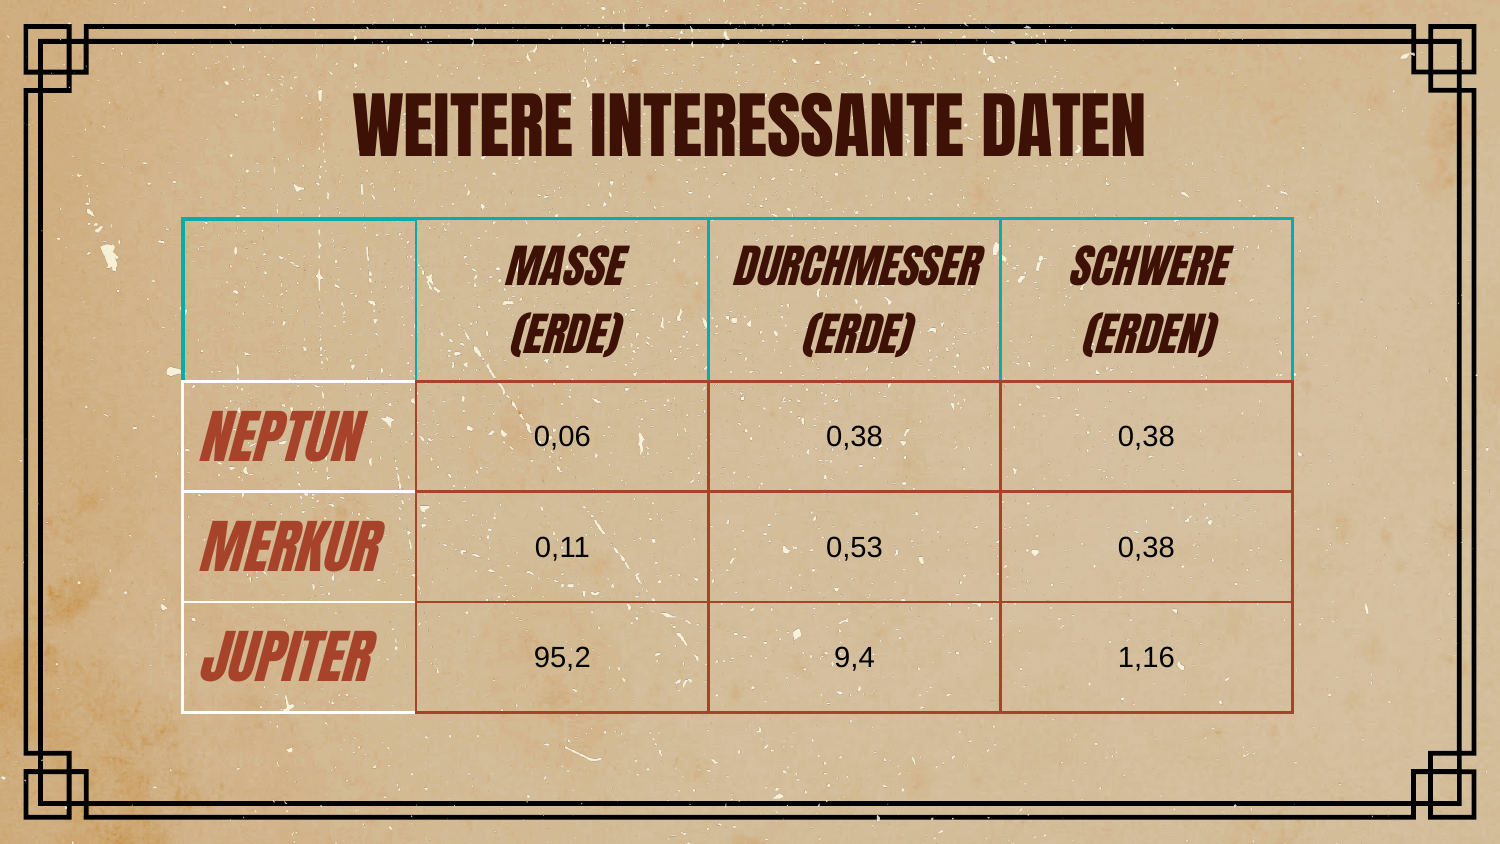

# WEITERE INTERESSANTE DATEN
|  | MASSE (ERDE) | DURCHMESSER (ERDE) | SCHWERE (ERDEN) |
| --- | --- | --- | --- |
| NEPTUN | 0,06 | 0,38 | 0,38 |
| MERKUR | 0,11 | 0,53 | 0,38 |
| JUPITER | 95,2 | 9,4 | 1,16 |